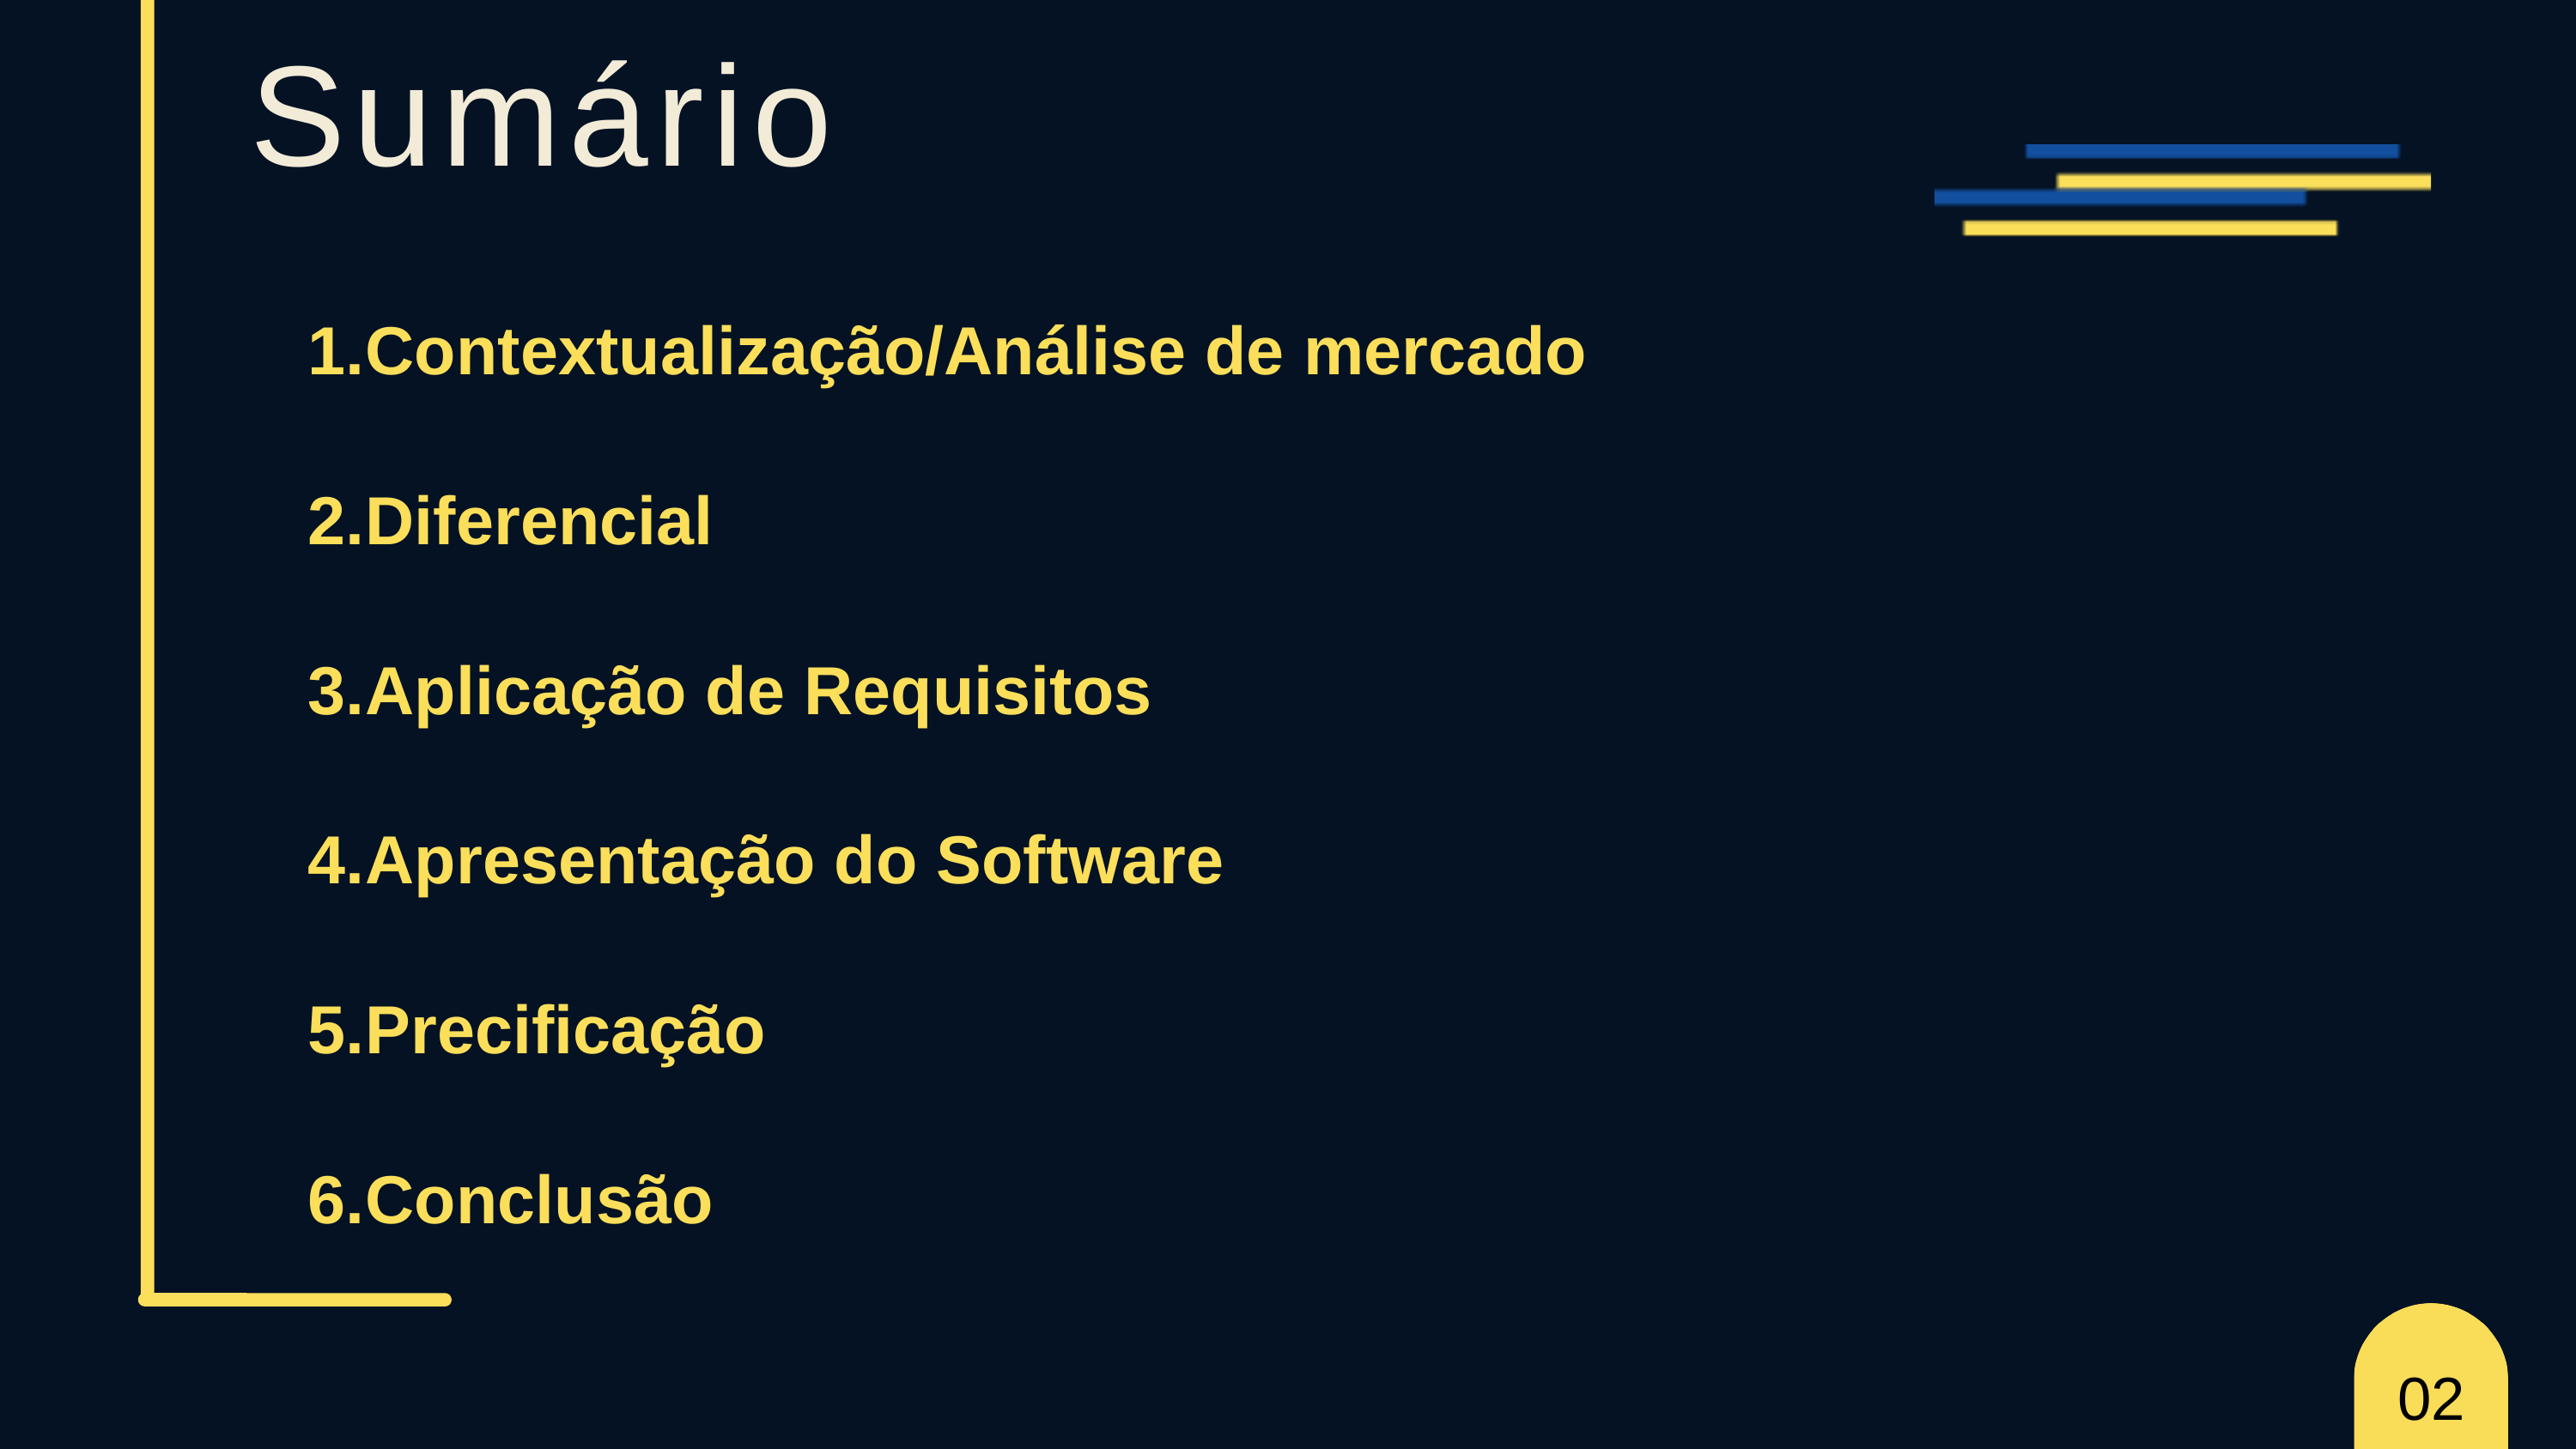

Sumário

Contextualização/Análise de mercado
Diferencial
Aplicação de Requisitos
Apresentação do Software
Precificação
Conclusão

02